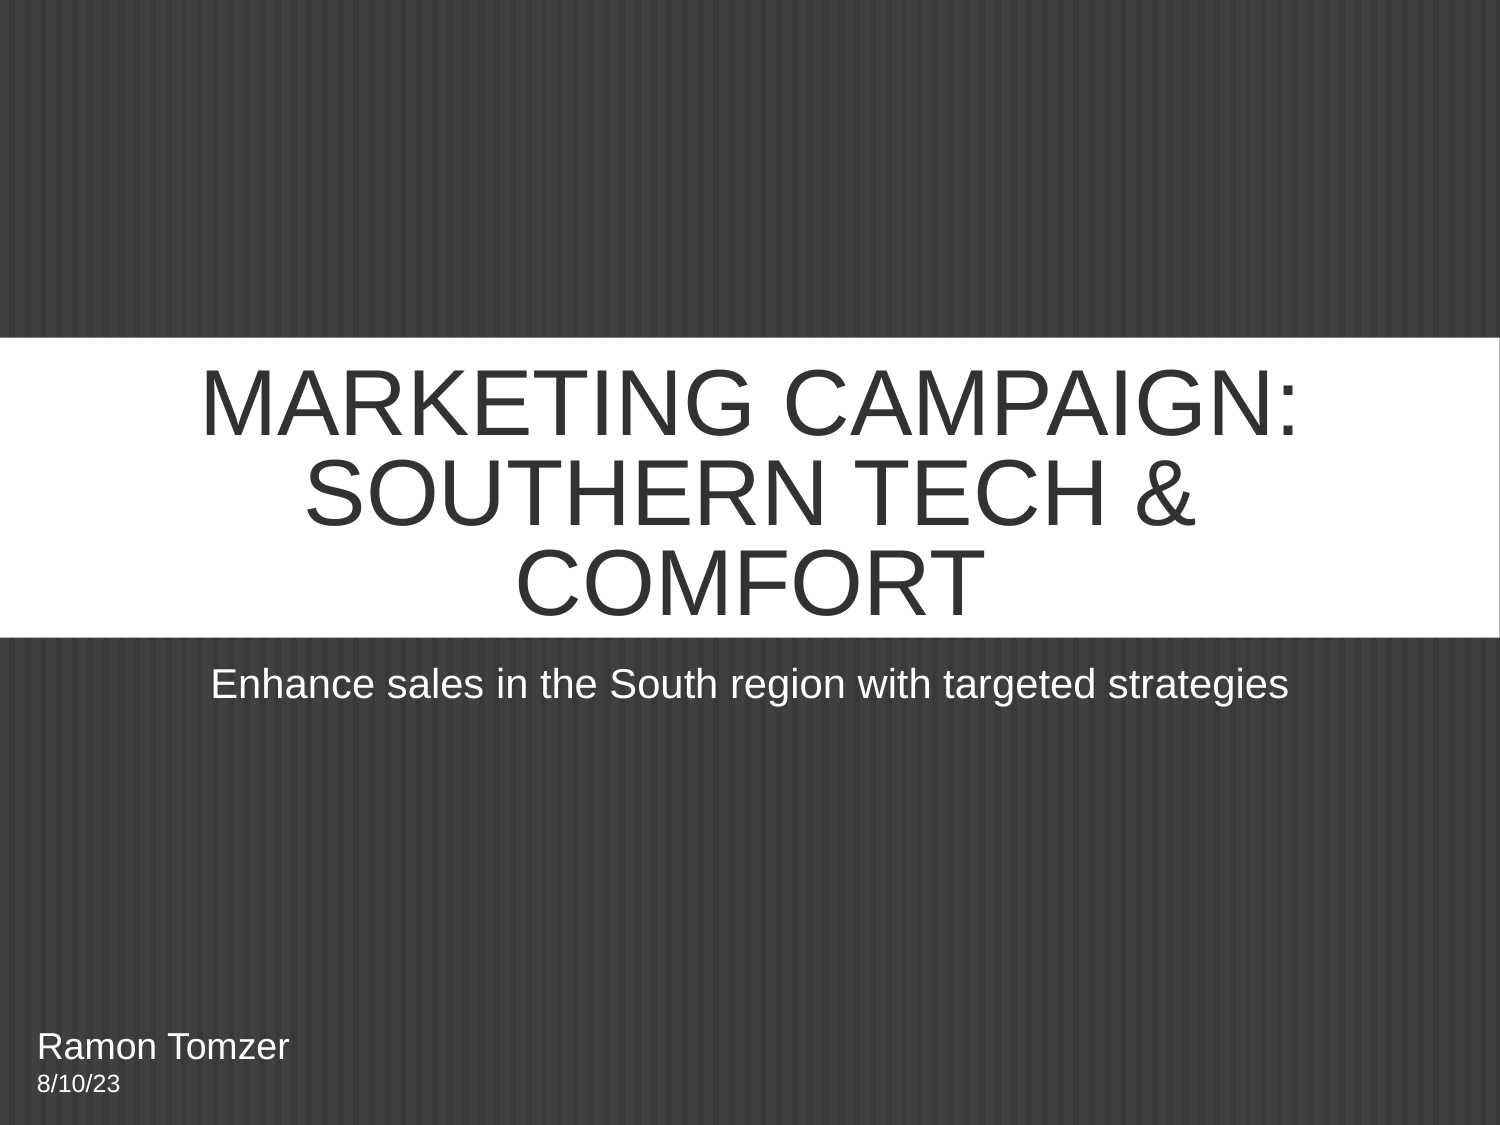

# Marketing Campaign: Southern Tech & Comfort
Enhance sales in the South region with targeted strategies
Ramon Tomzer
8/10/23